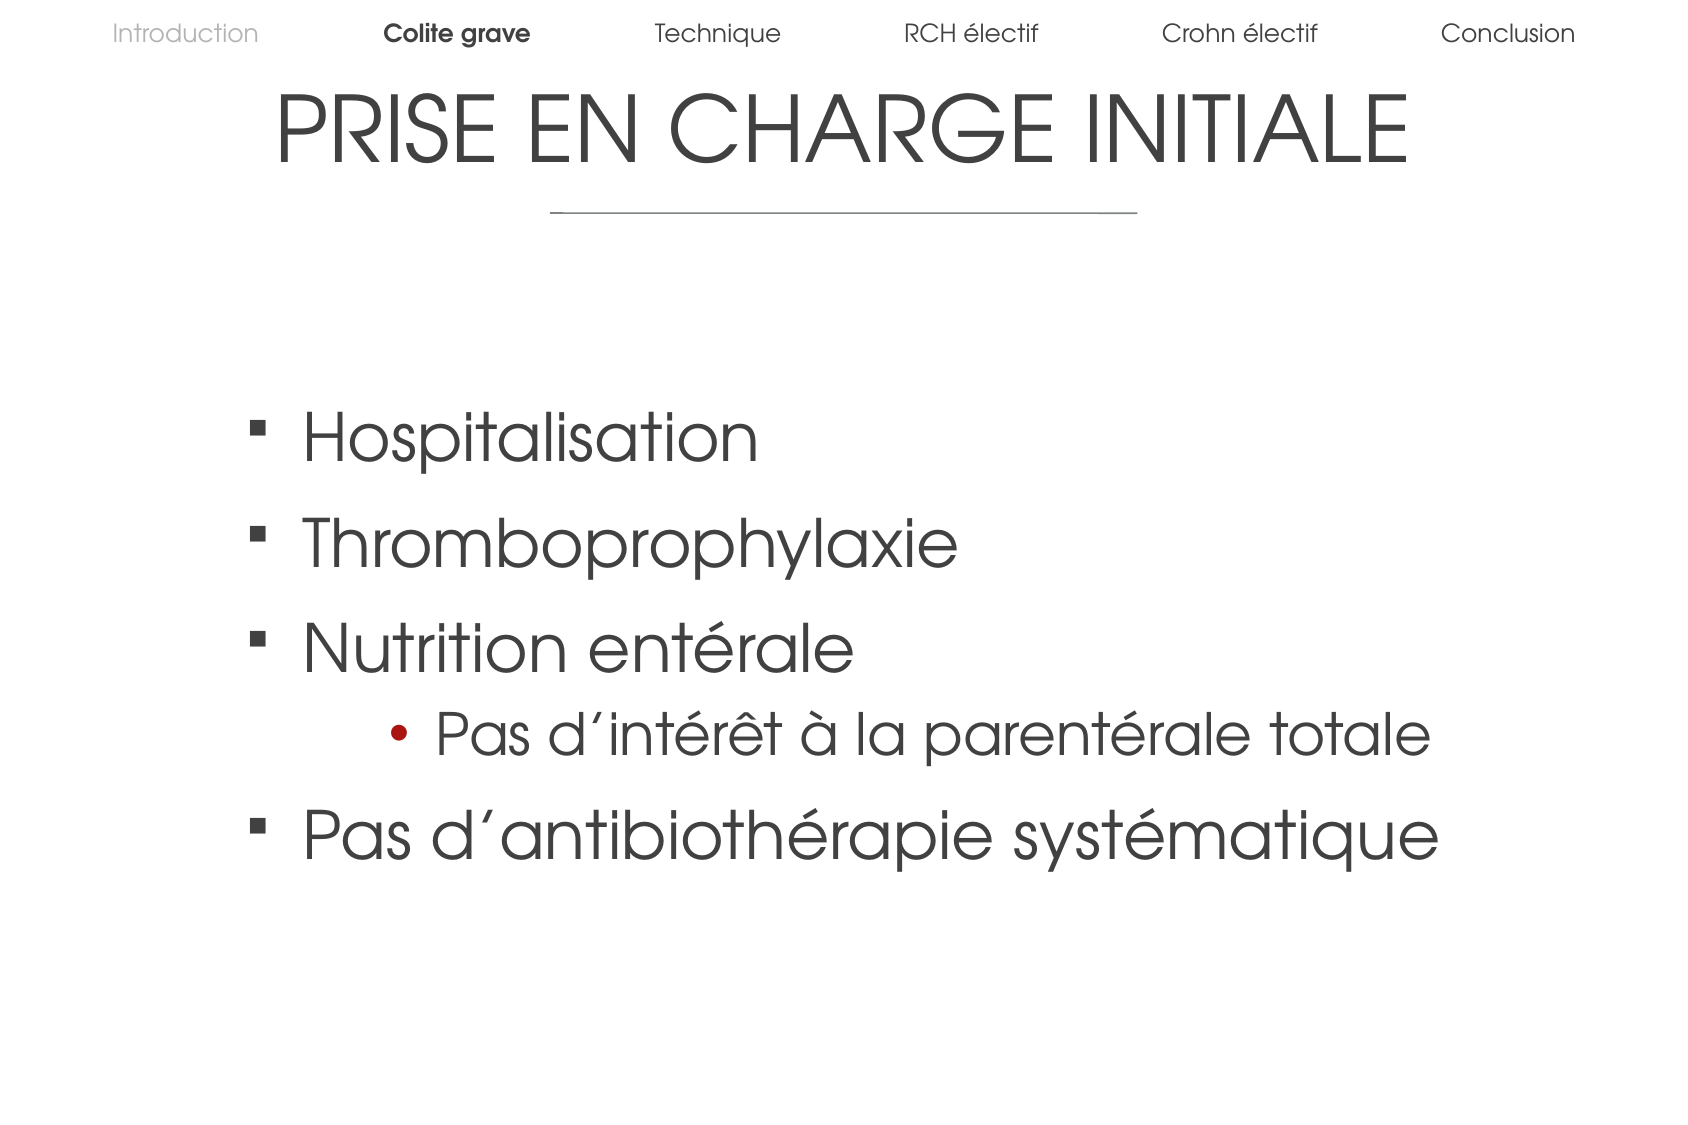

Introduction
Colite grave
Technique
RCH électif
Crohn électif
Conclusion
# PRISE EN CHARGE INITIALE
Hospitalisation
Thromboprophylaxie
Nutrition entérale
Pas d’intérêt à la parentérale totale
Pas d’antibiothérapie systématique